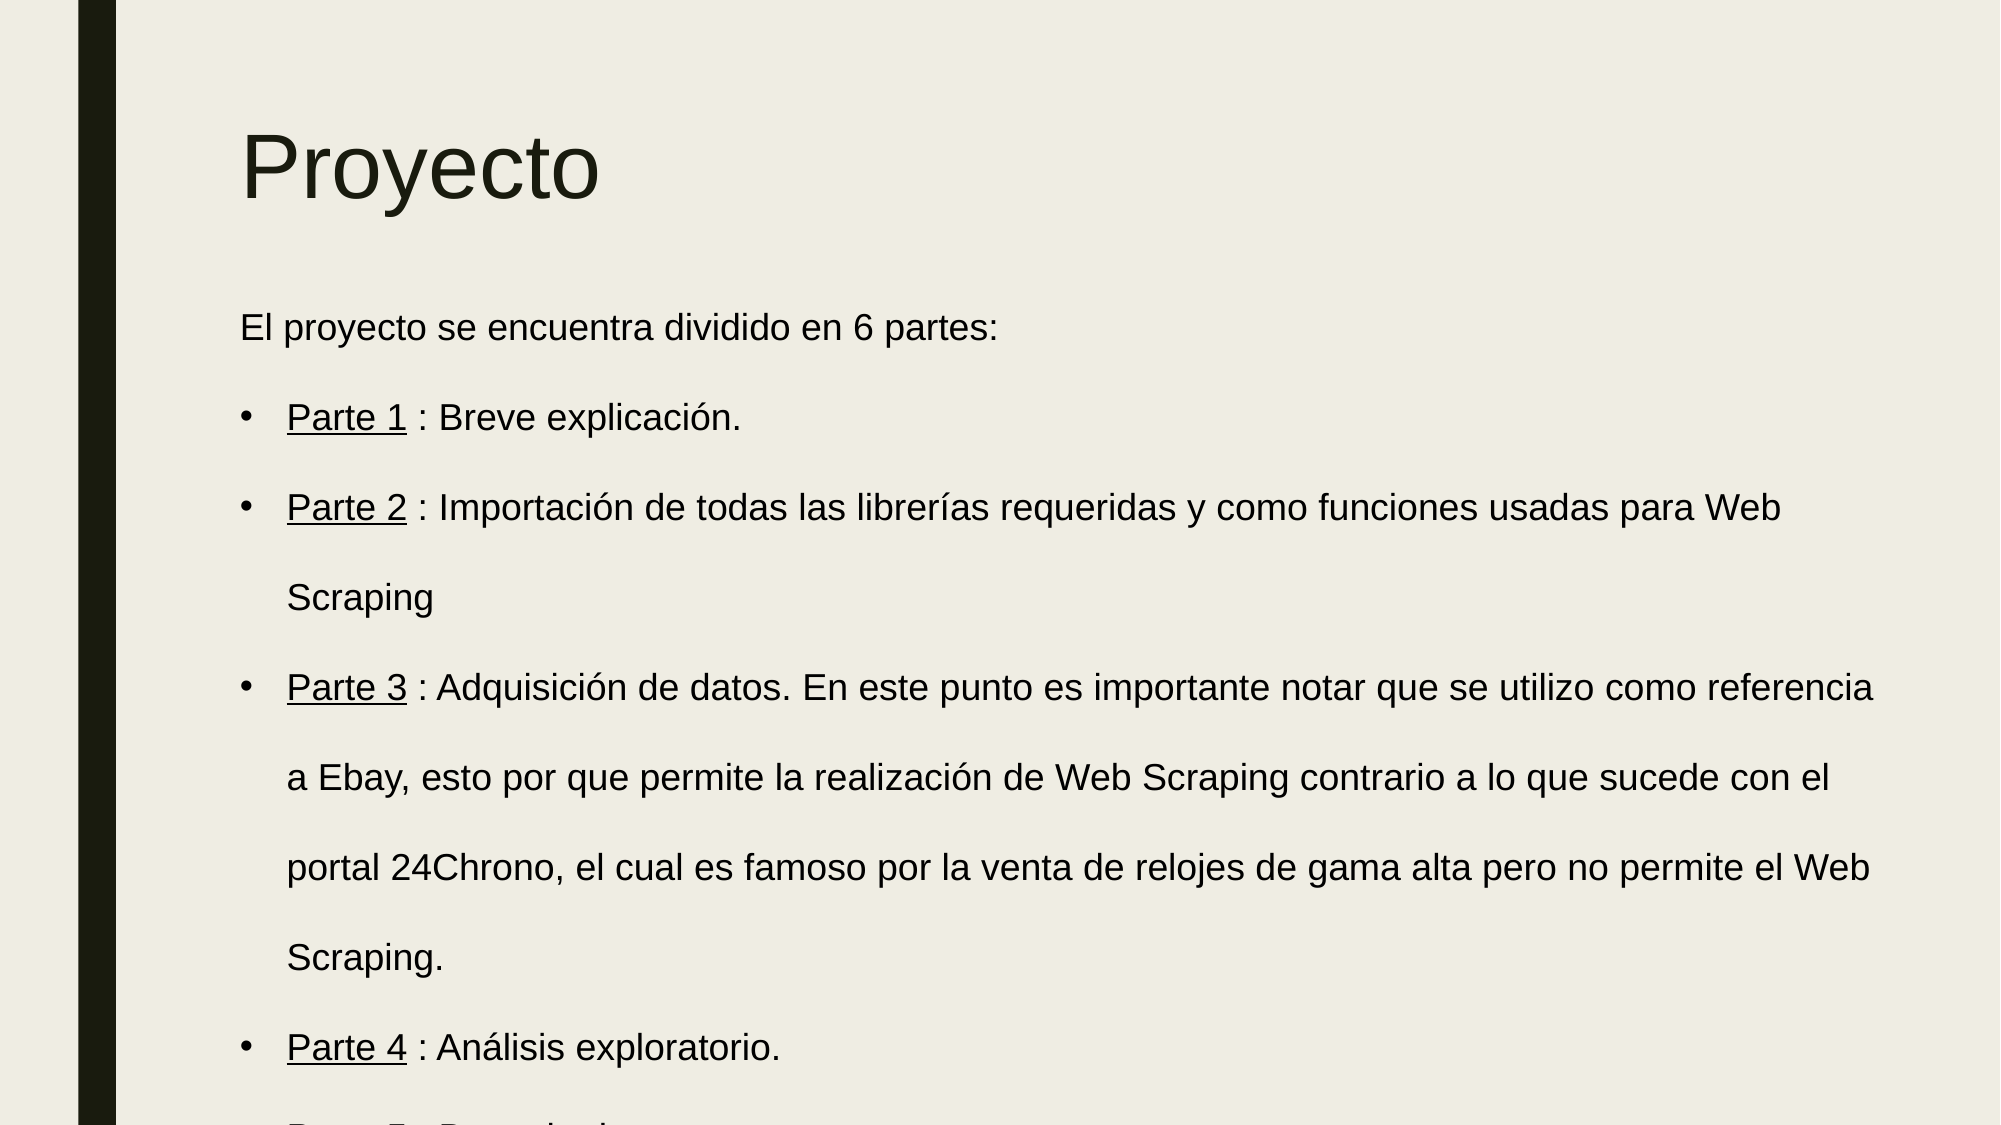

# Proyecto
El proyecto se encuentra dividido en 6 partes:
Parte 1 : Breve explicación.
Parte 2 : Importación de todas las librerías requeridas y como funciones usadas para Web Scraping
Parte 3 : Adquisición de datos. En este punto es importante notar que se utilizo como referencia a Ebay, esto por que permite la realización de Web Scraping contrario a lo que sucede con el portal 24Chrono, el cual es famoso por la venta de relojes de gama alta pero no permite el Web Scraping.
Parte 4 : Análisis exploratorio.
Parte 5 : Base de datos.
Parte 6 : API